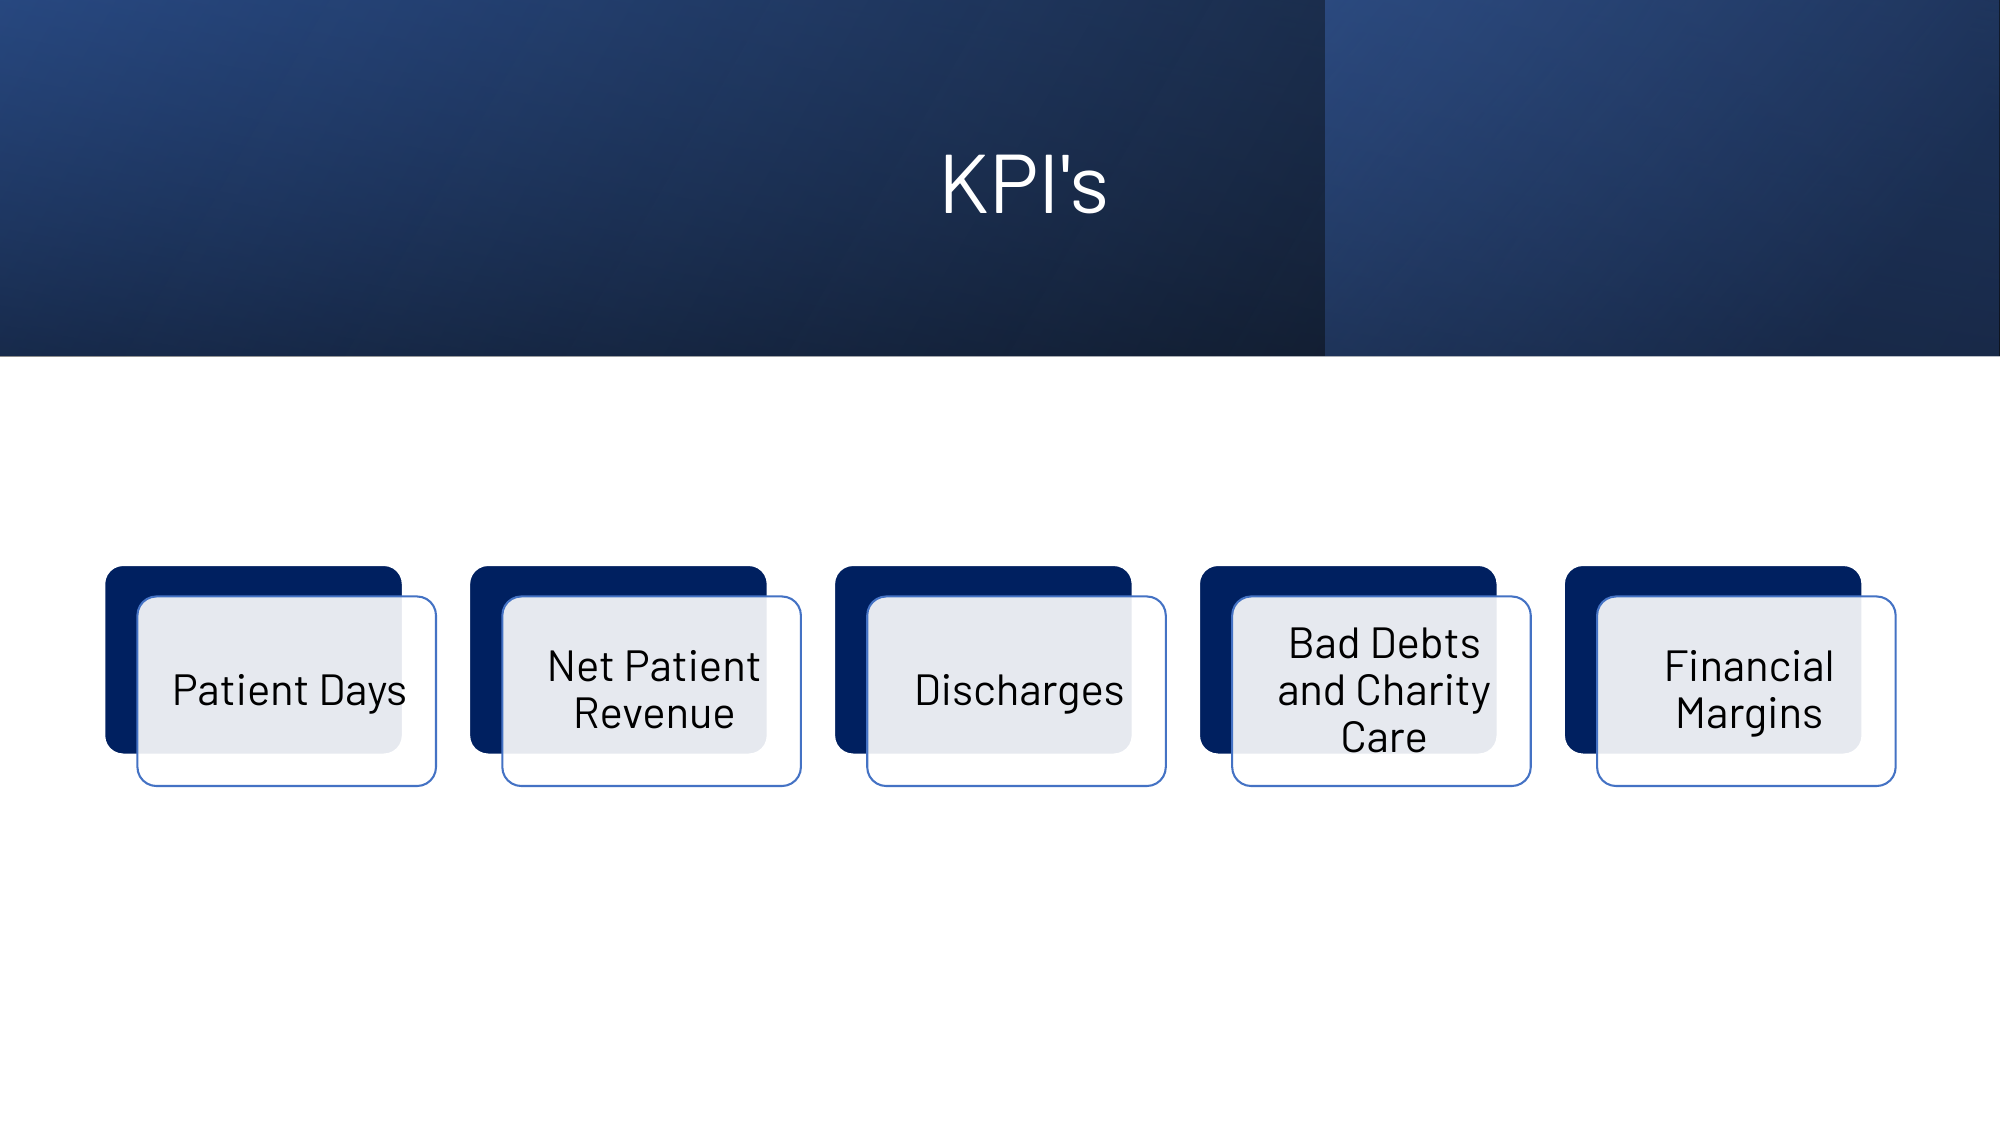

KPI's
Patient Days
Net Patient Revenue
Discharges
Bad Debts and Charity Care
Financial Margins